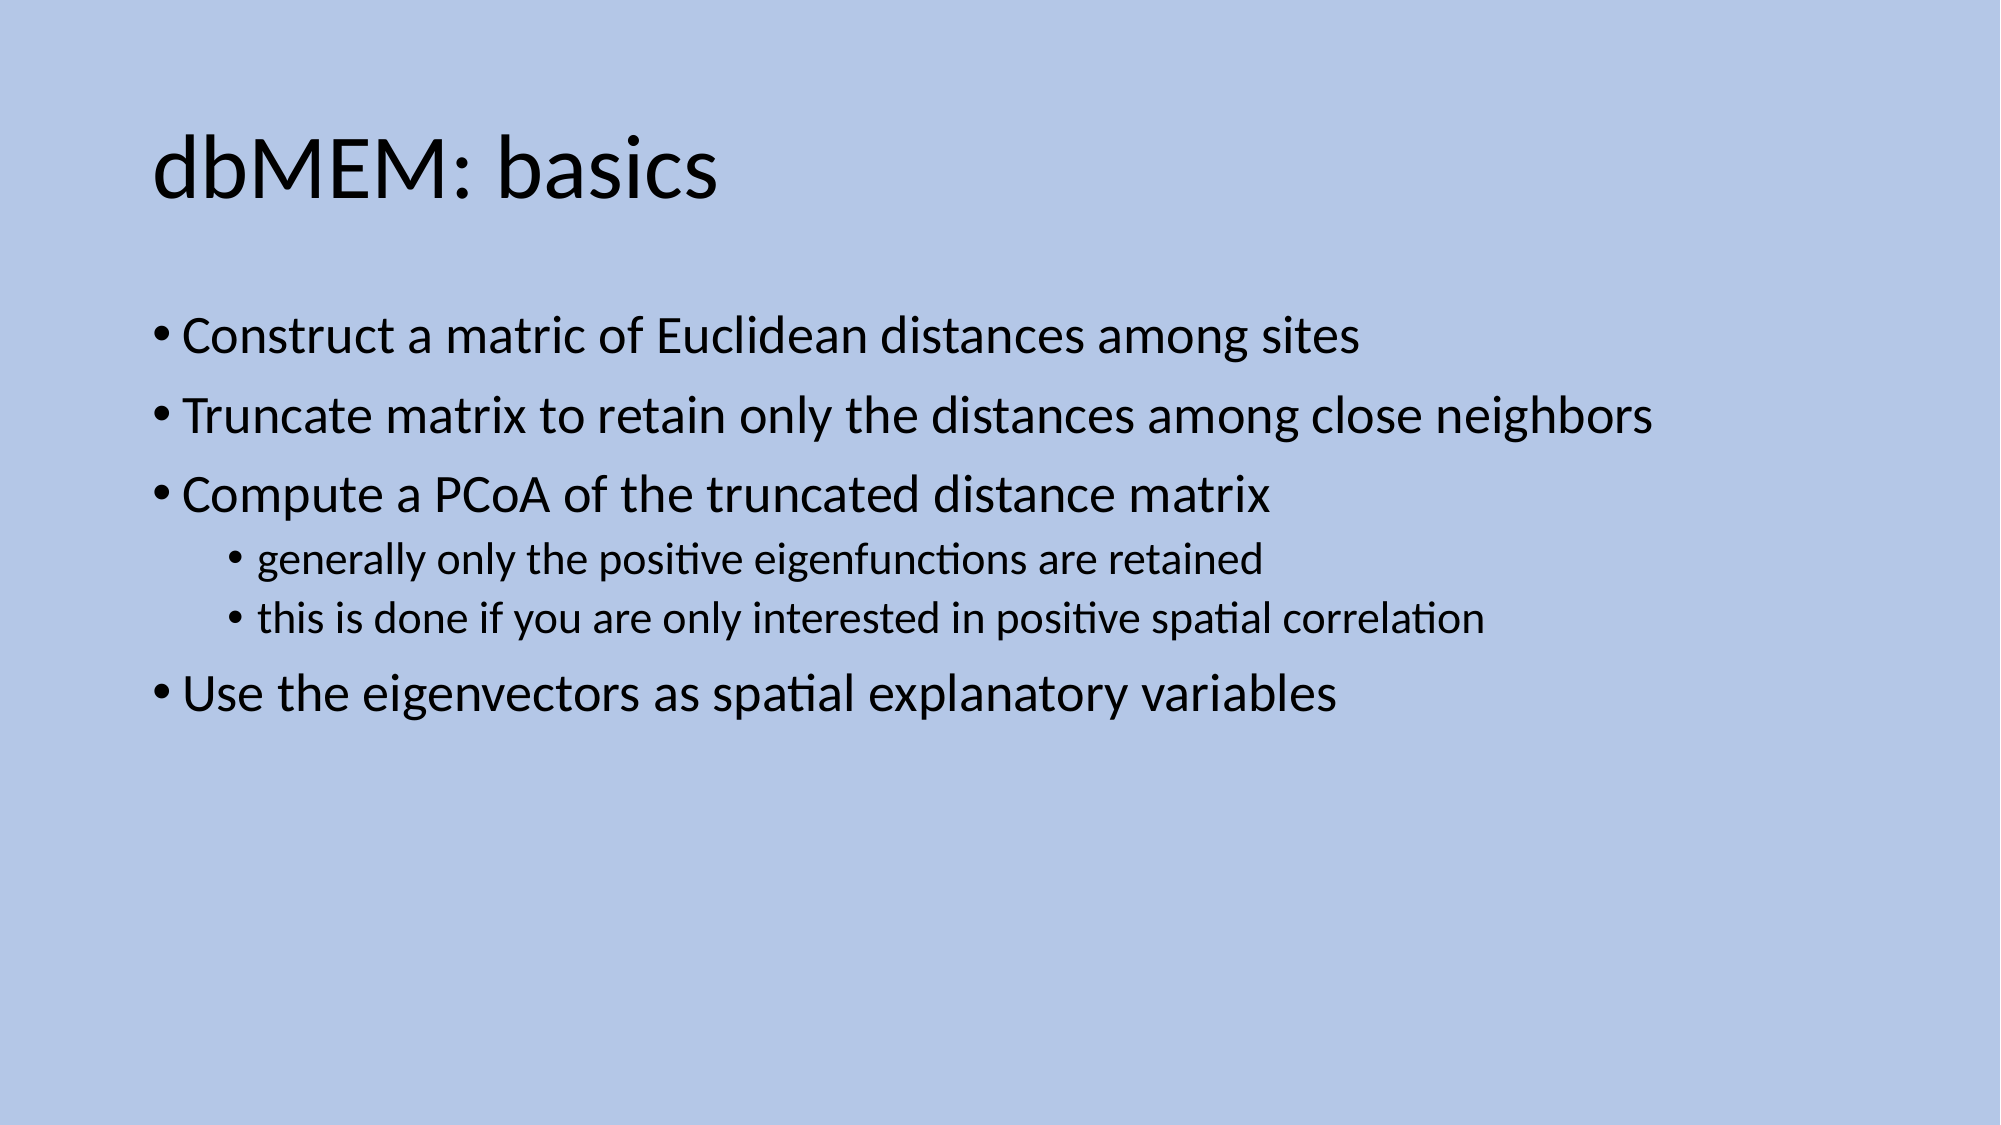

# dbMEM: basics
Construct a matric of Euclidean distances among sites
Truncate matrix to retain only the distances among close neighbors
Compute a PCoA of the truncated distance matrix
generally only the positive eigenfunctions are retained
this is done if you are only interested in positive spatial correlation
Use the eigenvectors as spatial explanatory variables